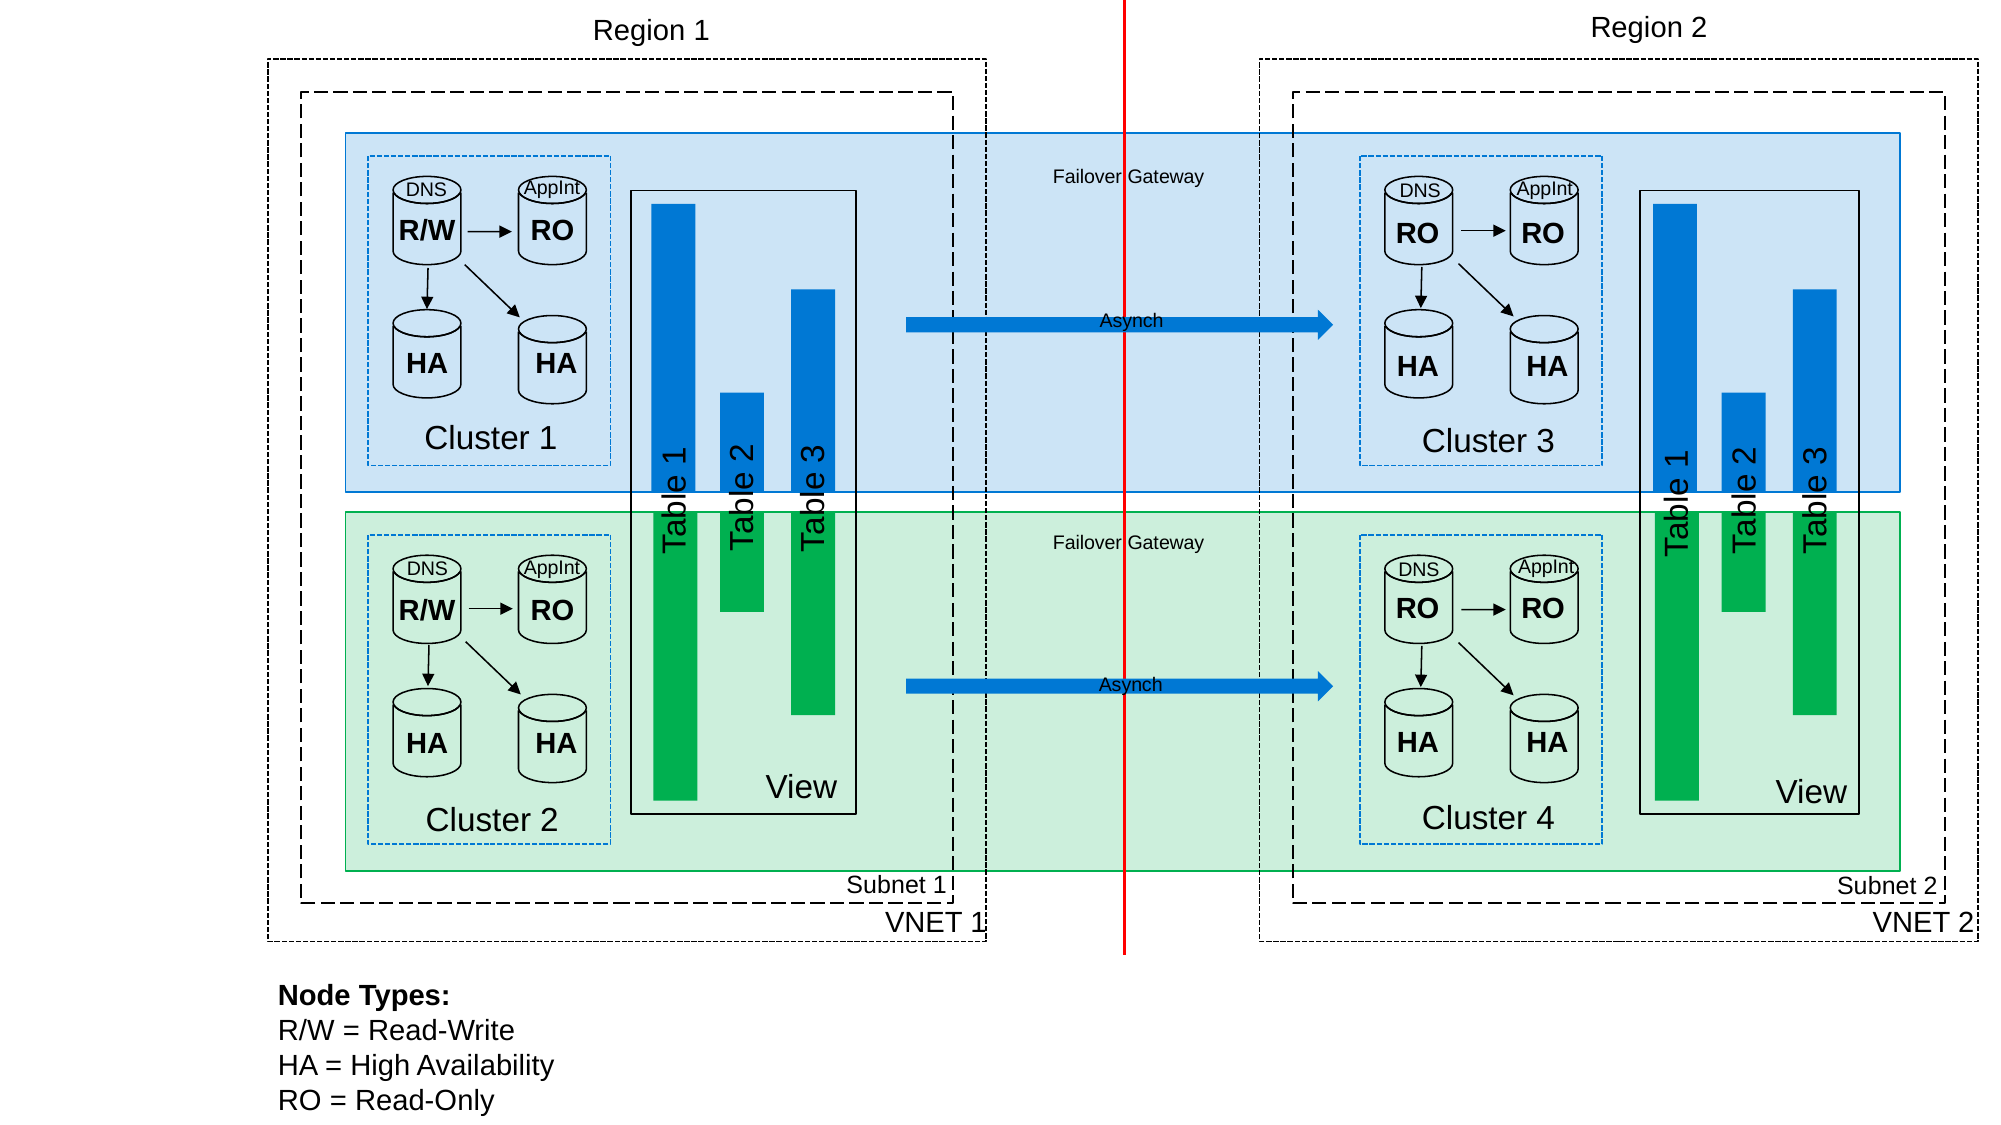

Region 2
Region 1

Failover Gateway
AppInt
AppInt
DNS
DNS

RO

R/W
RO
RO

Asynch

HA
HA
HA
HA

Cluster 1
Cluster 3
Table 2
Table 3
Table 2
Table 1
Table 3
Table 1

Failover Gateway

AppInt
AppInt
DNS
DNS

RO
RO
RO
R/W
Asynch

HA
HA
HA
HA
View
View
Cluster 4
Cluster 2
Subnet 1
Subnet 2
VNET 1
VNET 2
Node Types:
R/W = Read-Write
HA = High Availability
RO = Read-Only